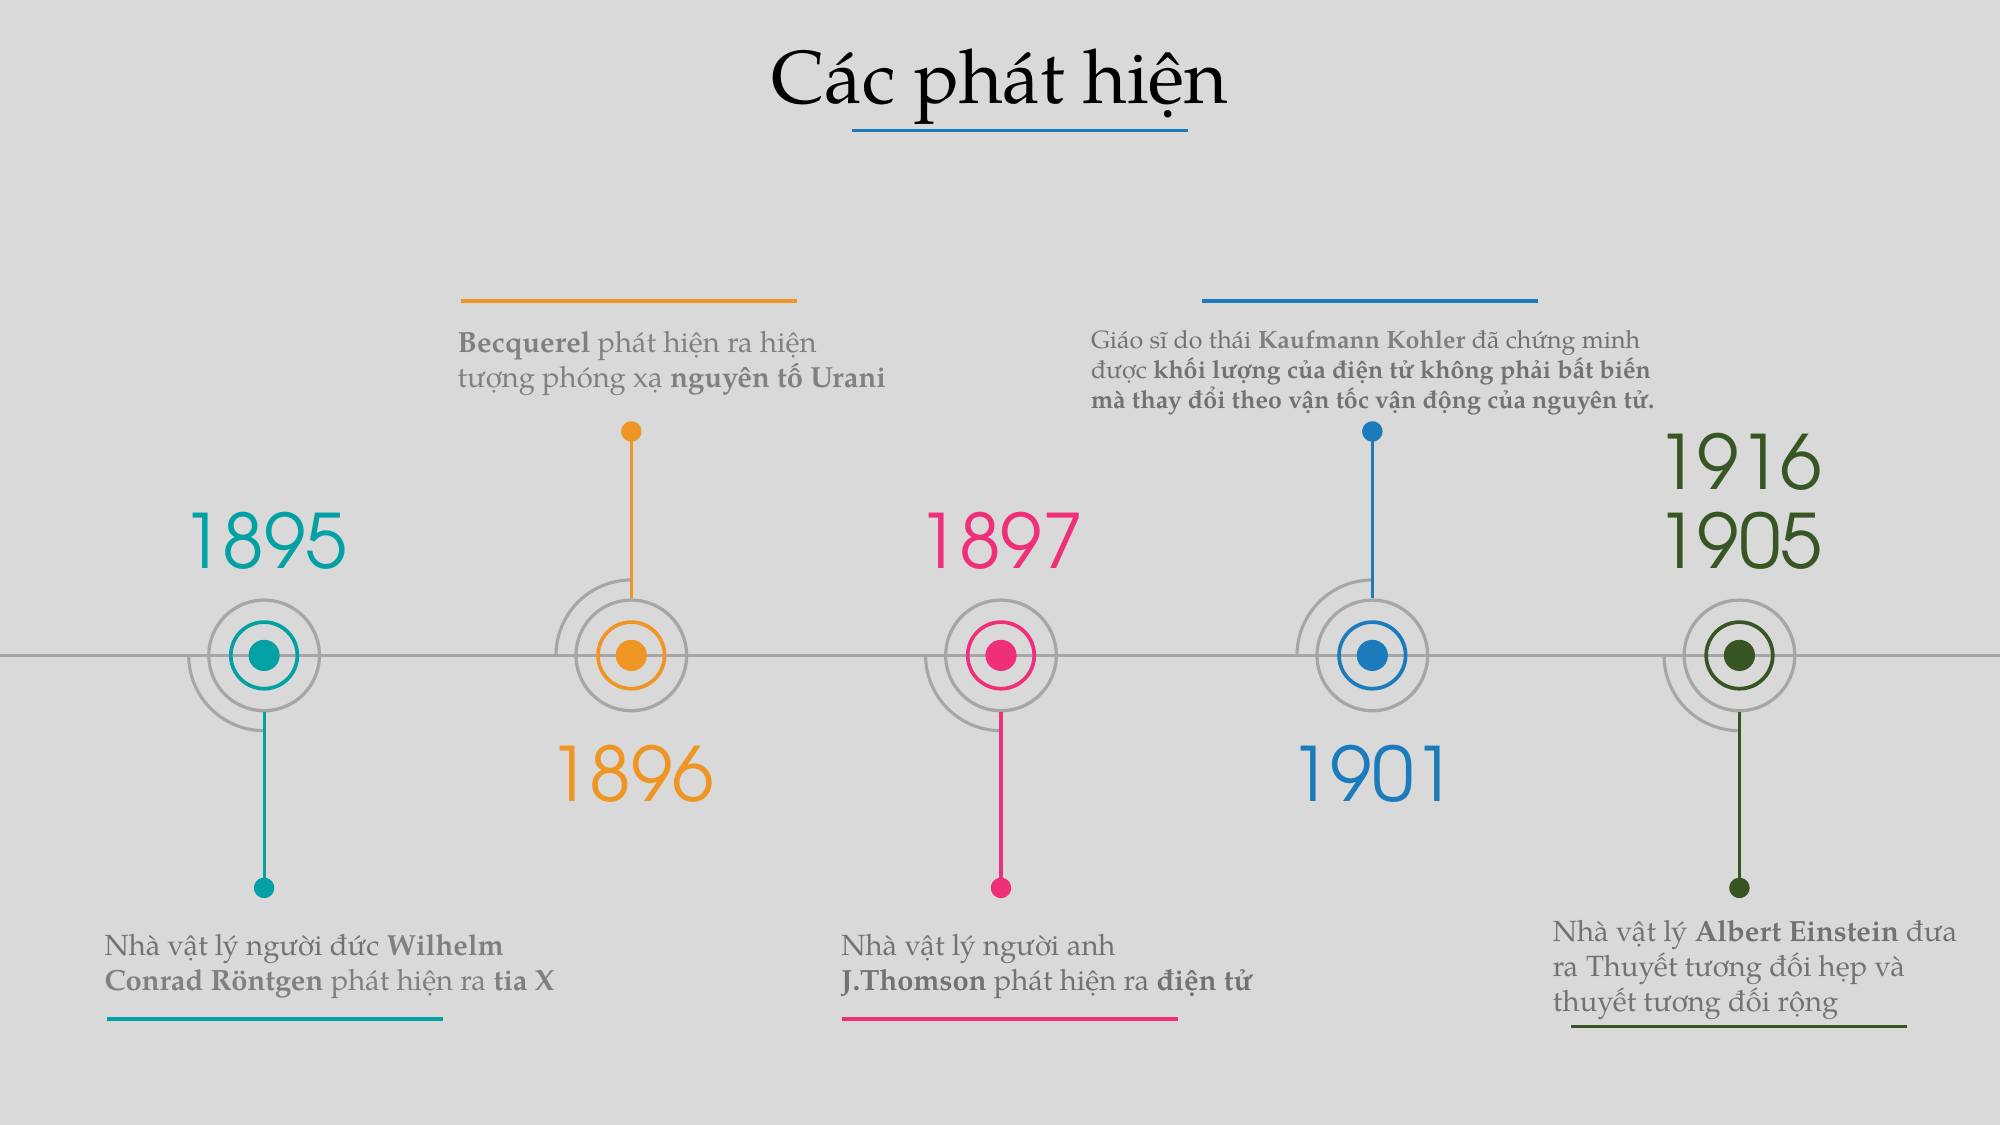

Các phát hiện
Giáo sĩ do thái Kaufmann Kohler đã chứng minh được khối lượng của điện tử không phải bất biến mà thay đổi theo vận tốc vận động của nguyên tử.
Becquerel phát hiện ra hiện tượng phóng xạ nguyên tố Urani
1916

1895
1897
1905

1896
1901

Nhà vật lý Albert Einstein đưa ra Thuyết tương đối hẹp và thuyết tương đối rộng
Nhà vật lý người đức Wilhelm Conrad Röntgen phát hiện ra tia X
Nhà vật lý người anh J.Thomson phát hiện ra điện tử